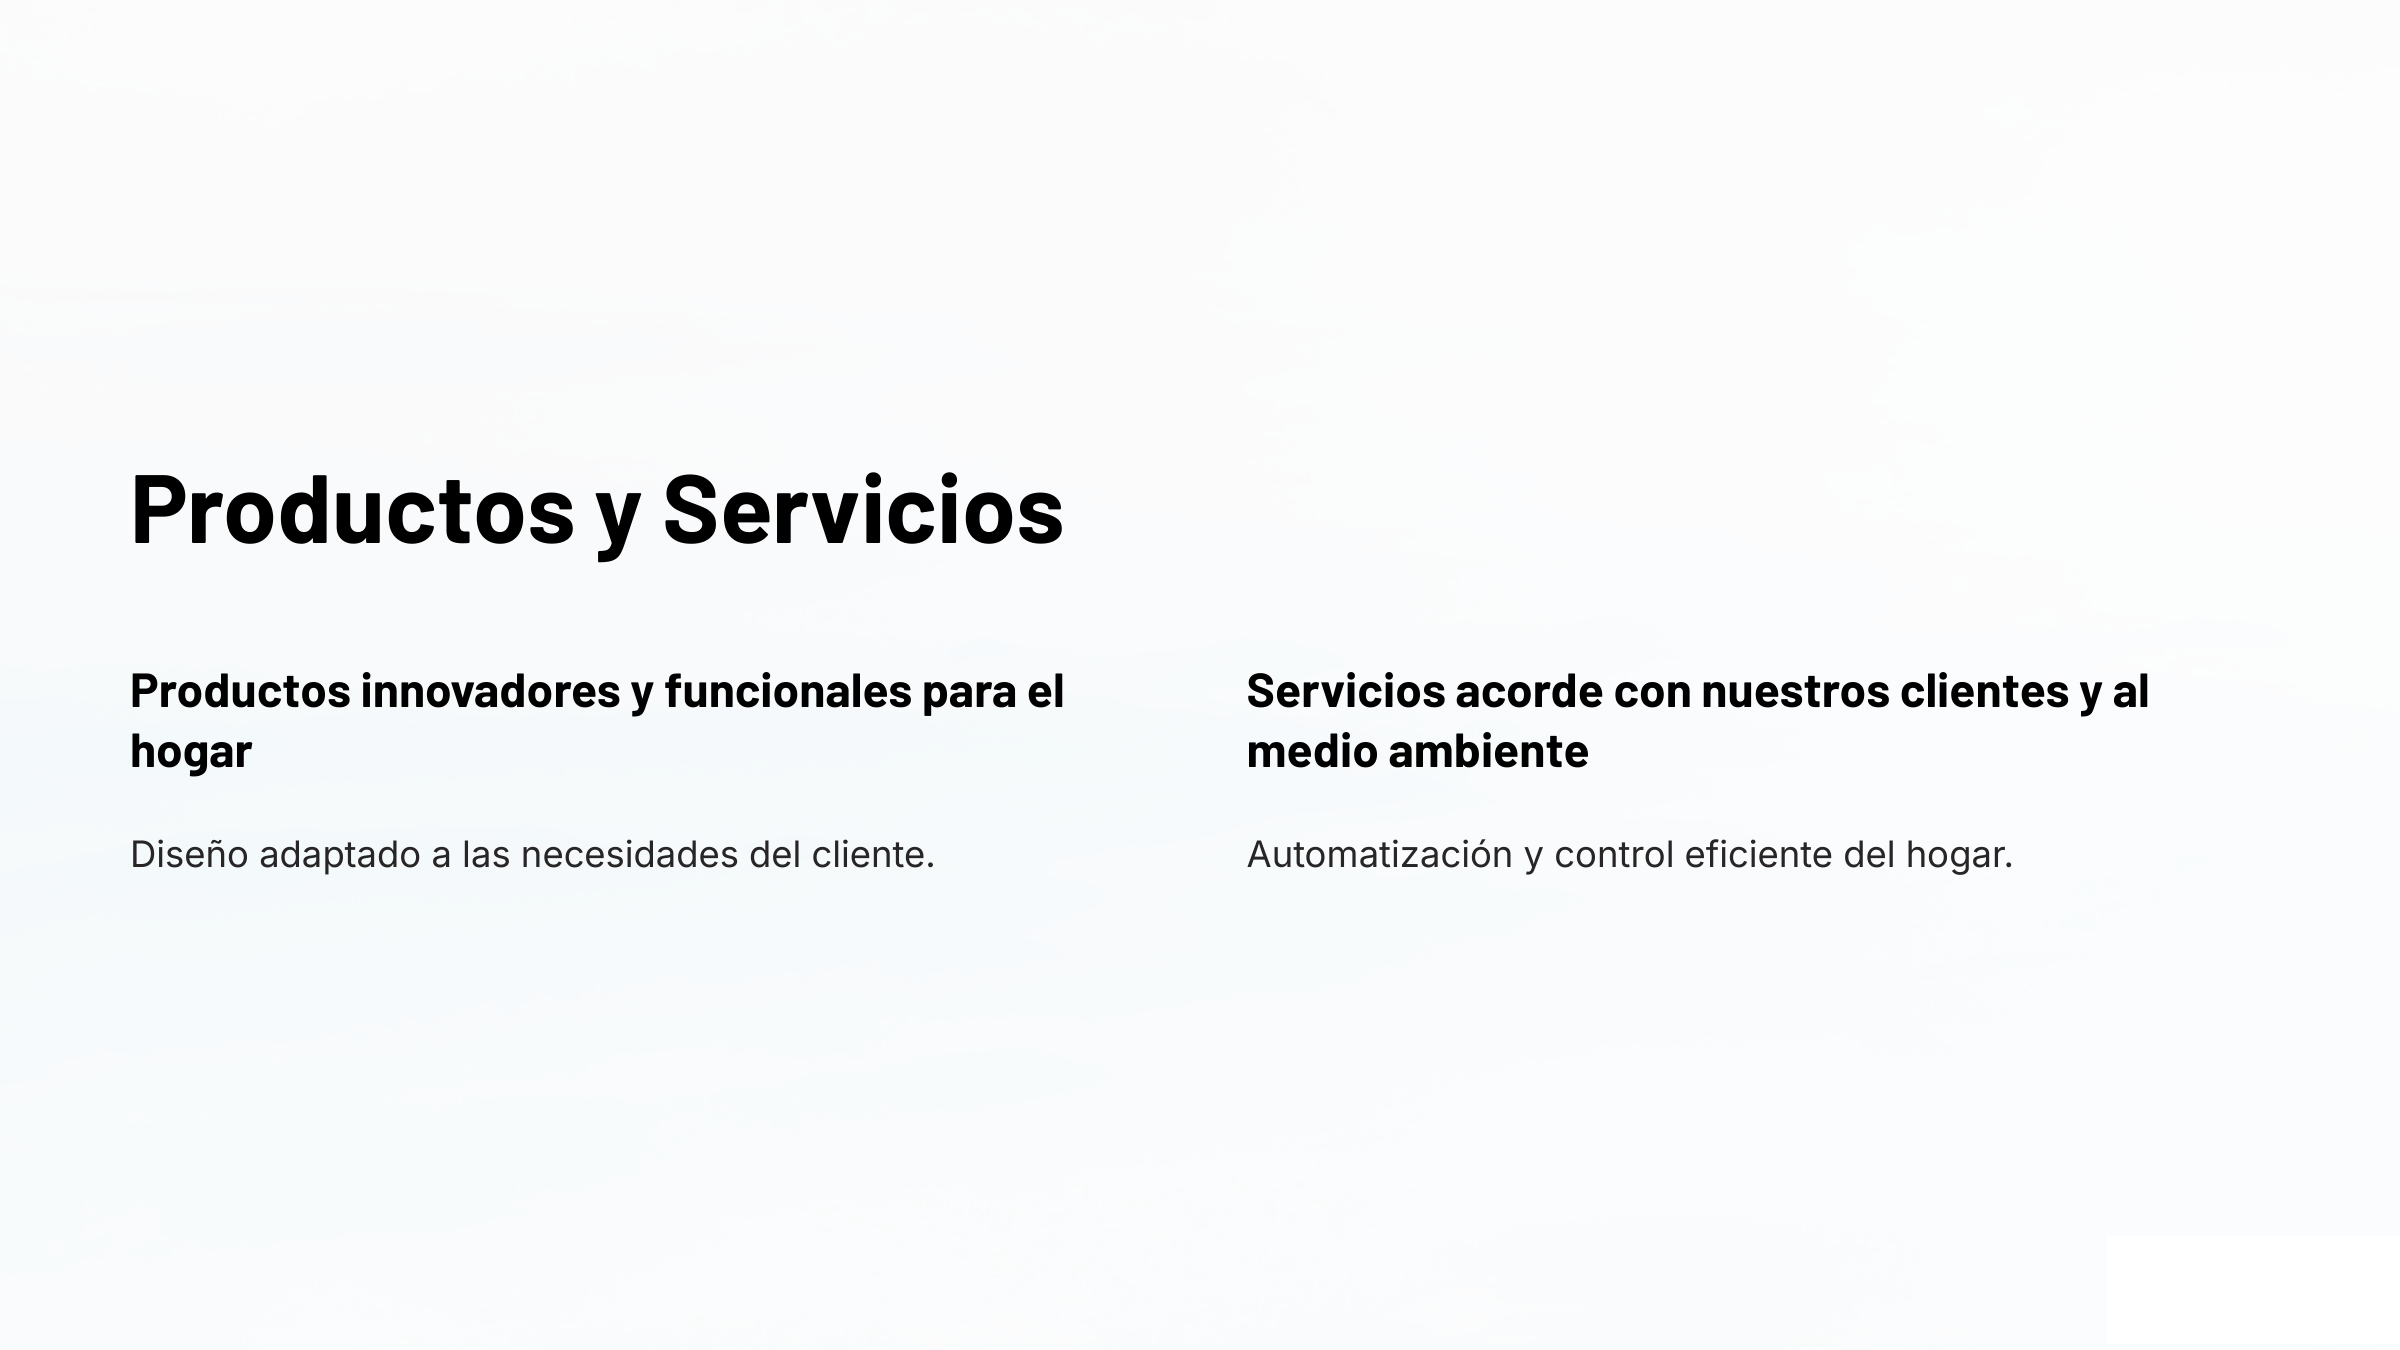

Productos y Servicios
Productos innovadores y funcionales para el hogar
Servicios acorde con nuestros clientes y al medio ambiente
Diseño adaptado a las necesidades del cliente.
Automatización y control eficiente del hogar.